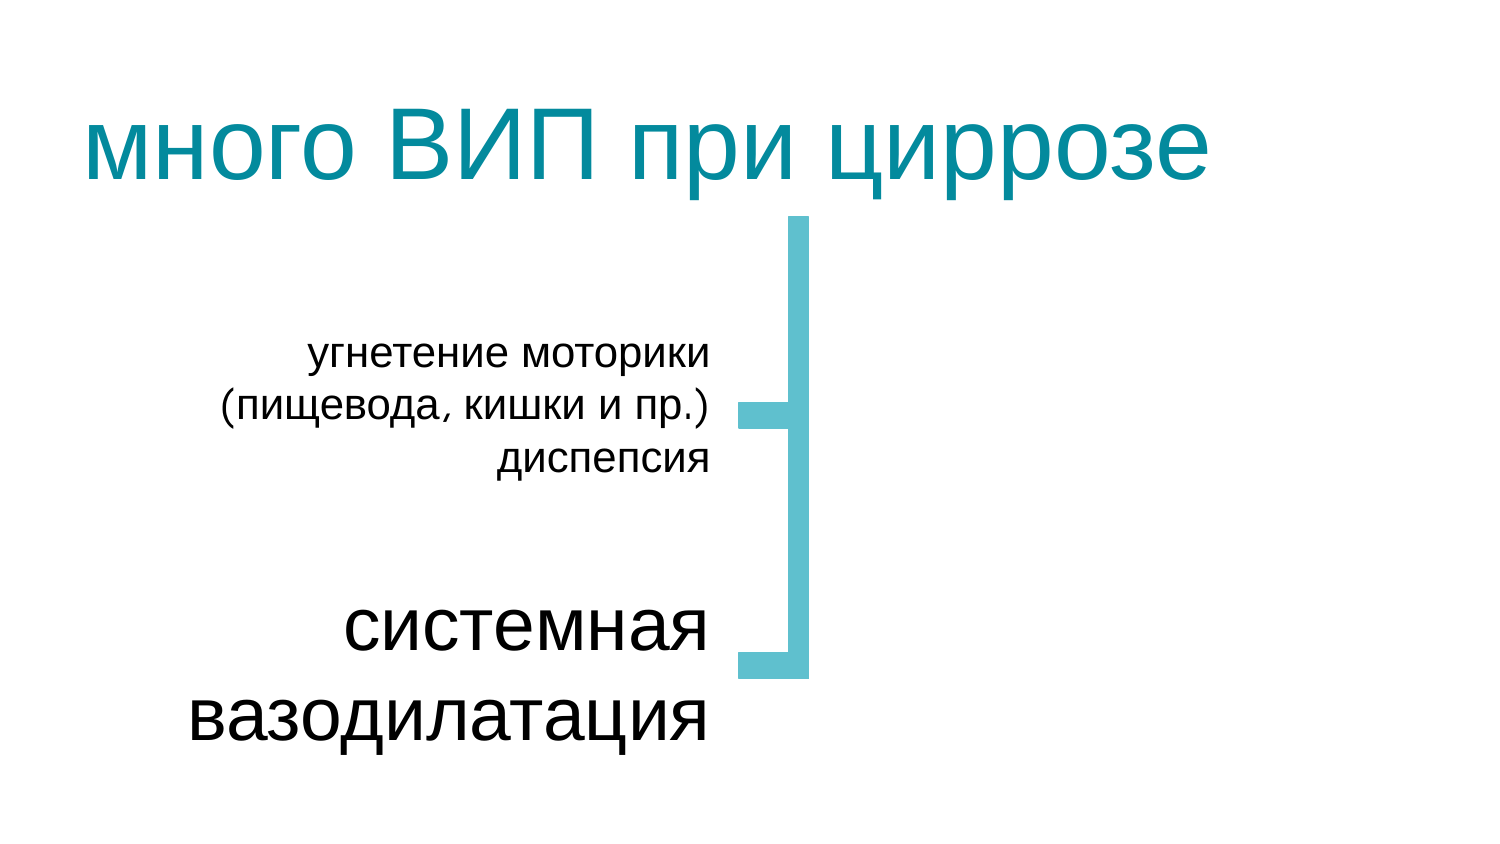

# много ВИП при циррозе

угнетение моторики (пищевода, кишки и пр.)
диспепсия

системная
вазодилатация